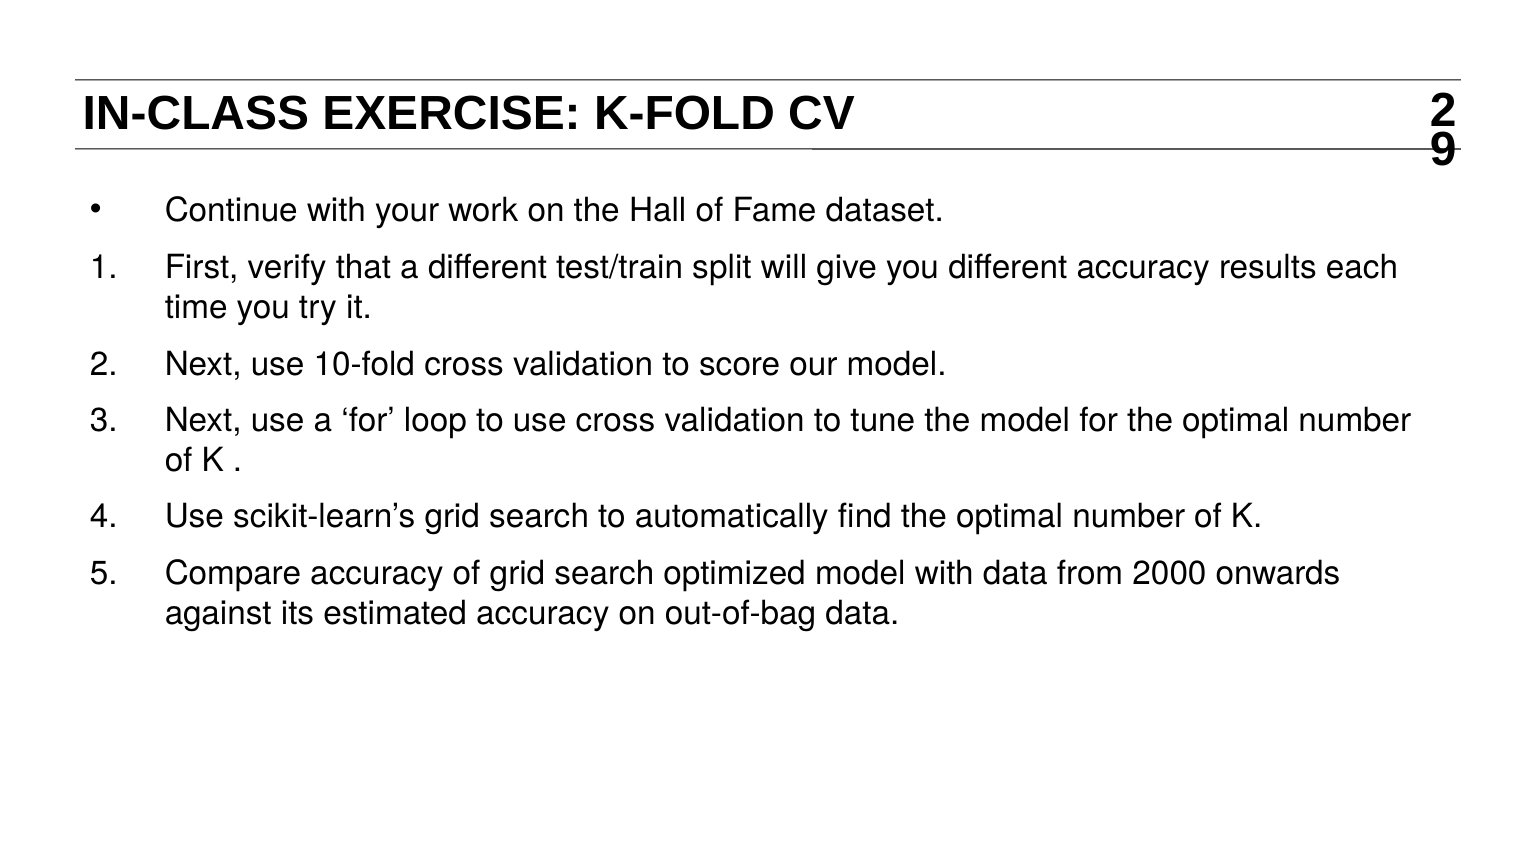

In-class exercise: K-Fold CV

29
Continue with your work on the Hall of Fame dataset.
First, verify that a different test/train split will give you different accuracy results each time you try it.
Next, use 10-fold cross validation to score our model.
Next, use a ‘for’ loop to use cross validation to tune the model for the optimal number of K .
Use scikit-learn’s grid search to automatically find the optimal number of K.
Compare accuracy of grid search optimized model with data from 2000 onwards against its estimated accuracy on out-of-bag data.